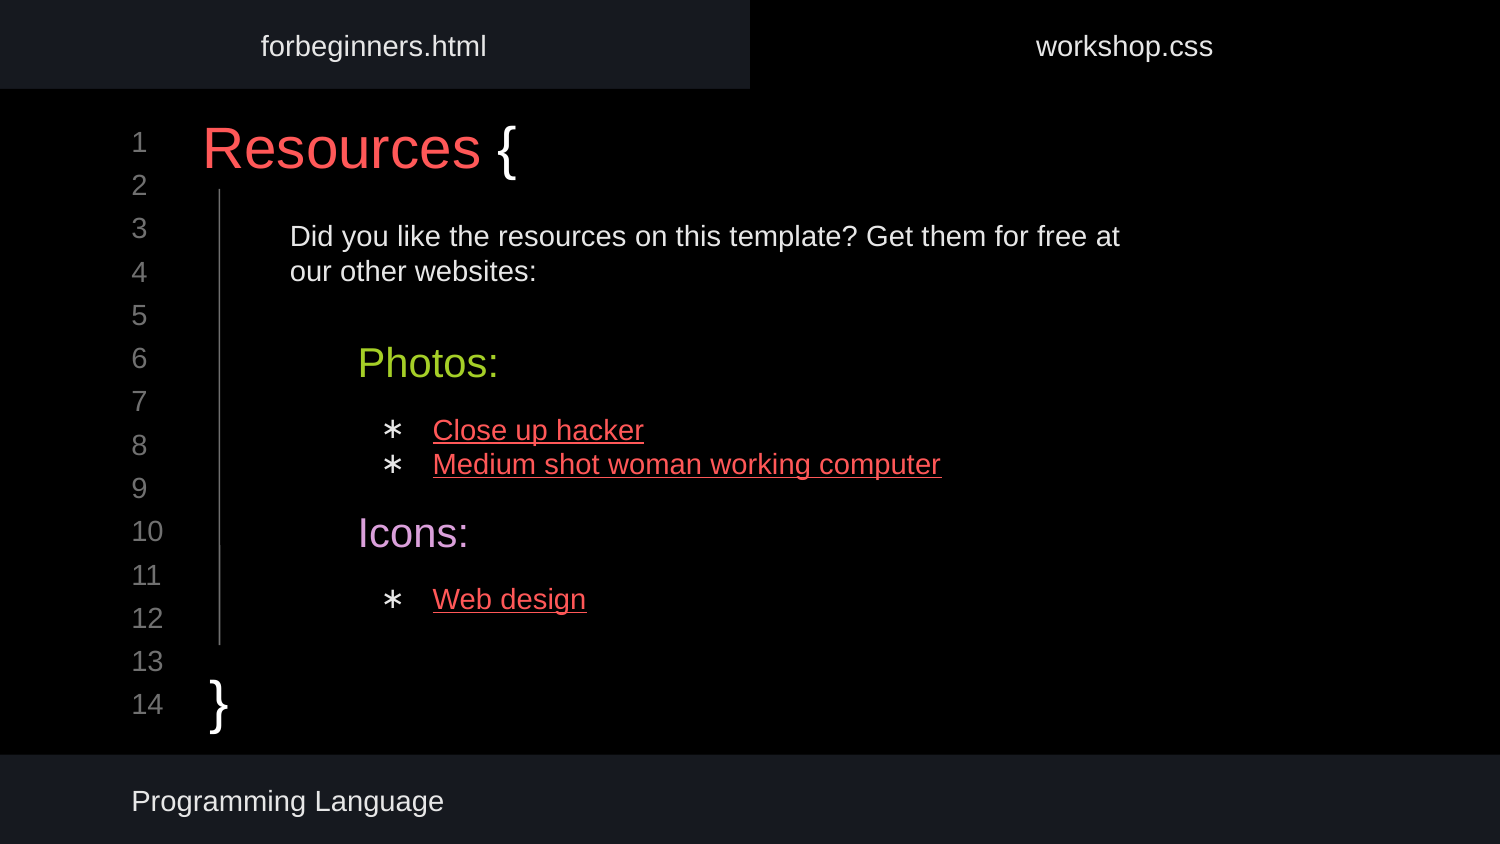

forbeginners.html
workshop.css
# Resources {

}
Did you like the resources on this template? Get them for free at our other websites:
Photos:
Close up hacker
Medium shot woman working computer
Icons:
Web design
Programming Language